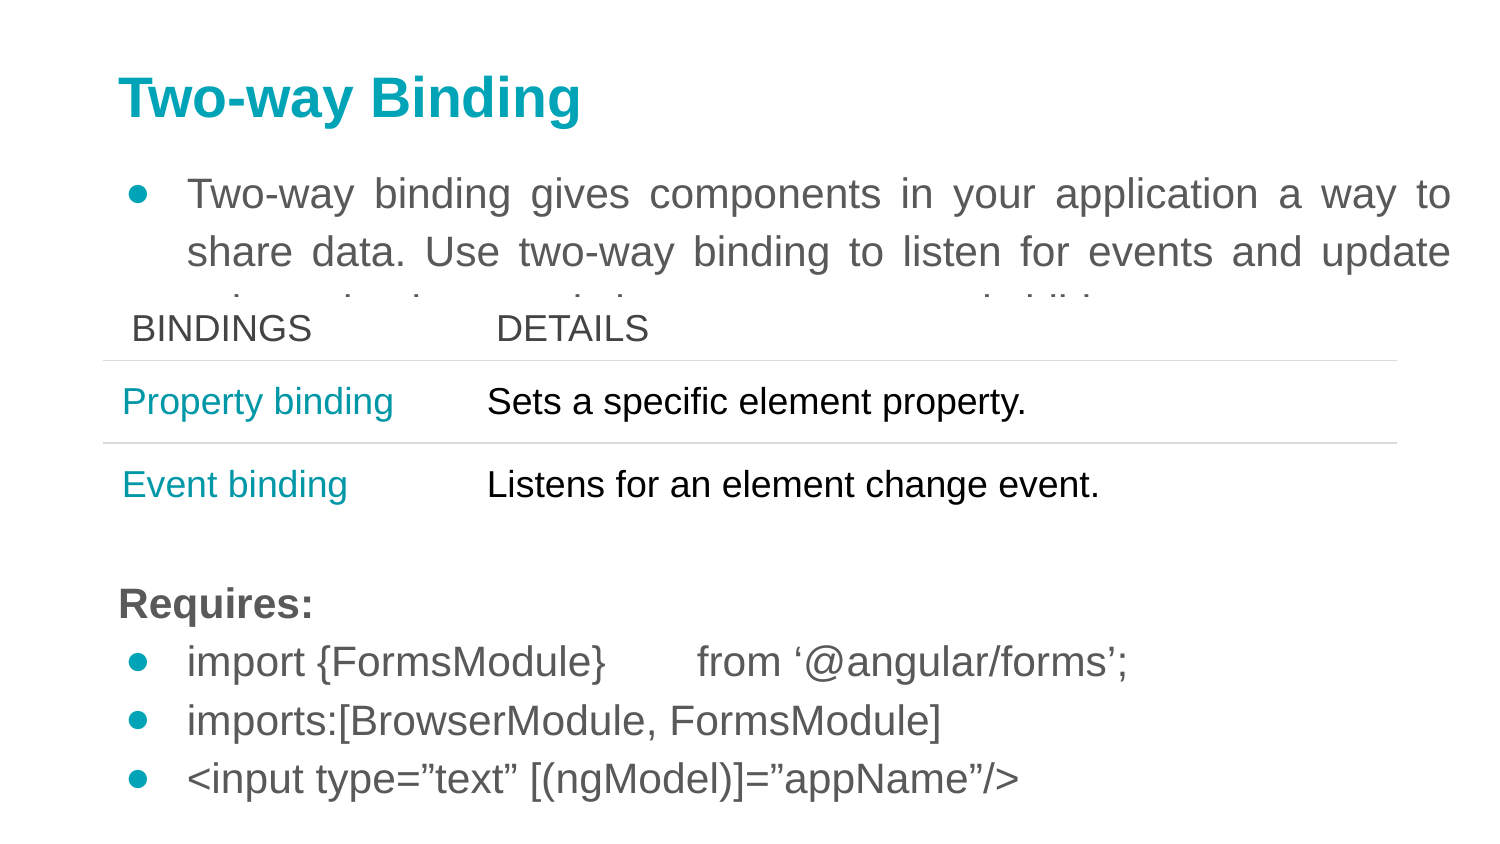

# Two-way Binding
Two-way binding gives components in your application a way to share data. Use two-way binding to listen for events and update values simultaneously between parent and child components.

Requires:
import {FormsModule}	from ‘@angular/forms’;
imports:[BrowserModule, FormsModule]
<input type=”text” [(ngModel)]=”appName”/>
| BINDINGS | DETAILS |
| --- | --- |
| Property binding | Sets a specific element property. |
| Event binding | Listens for an element change event. |